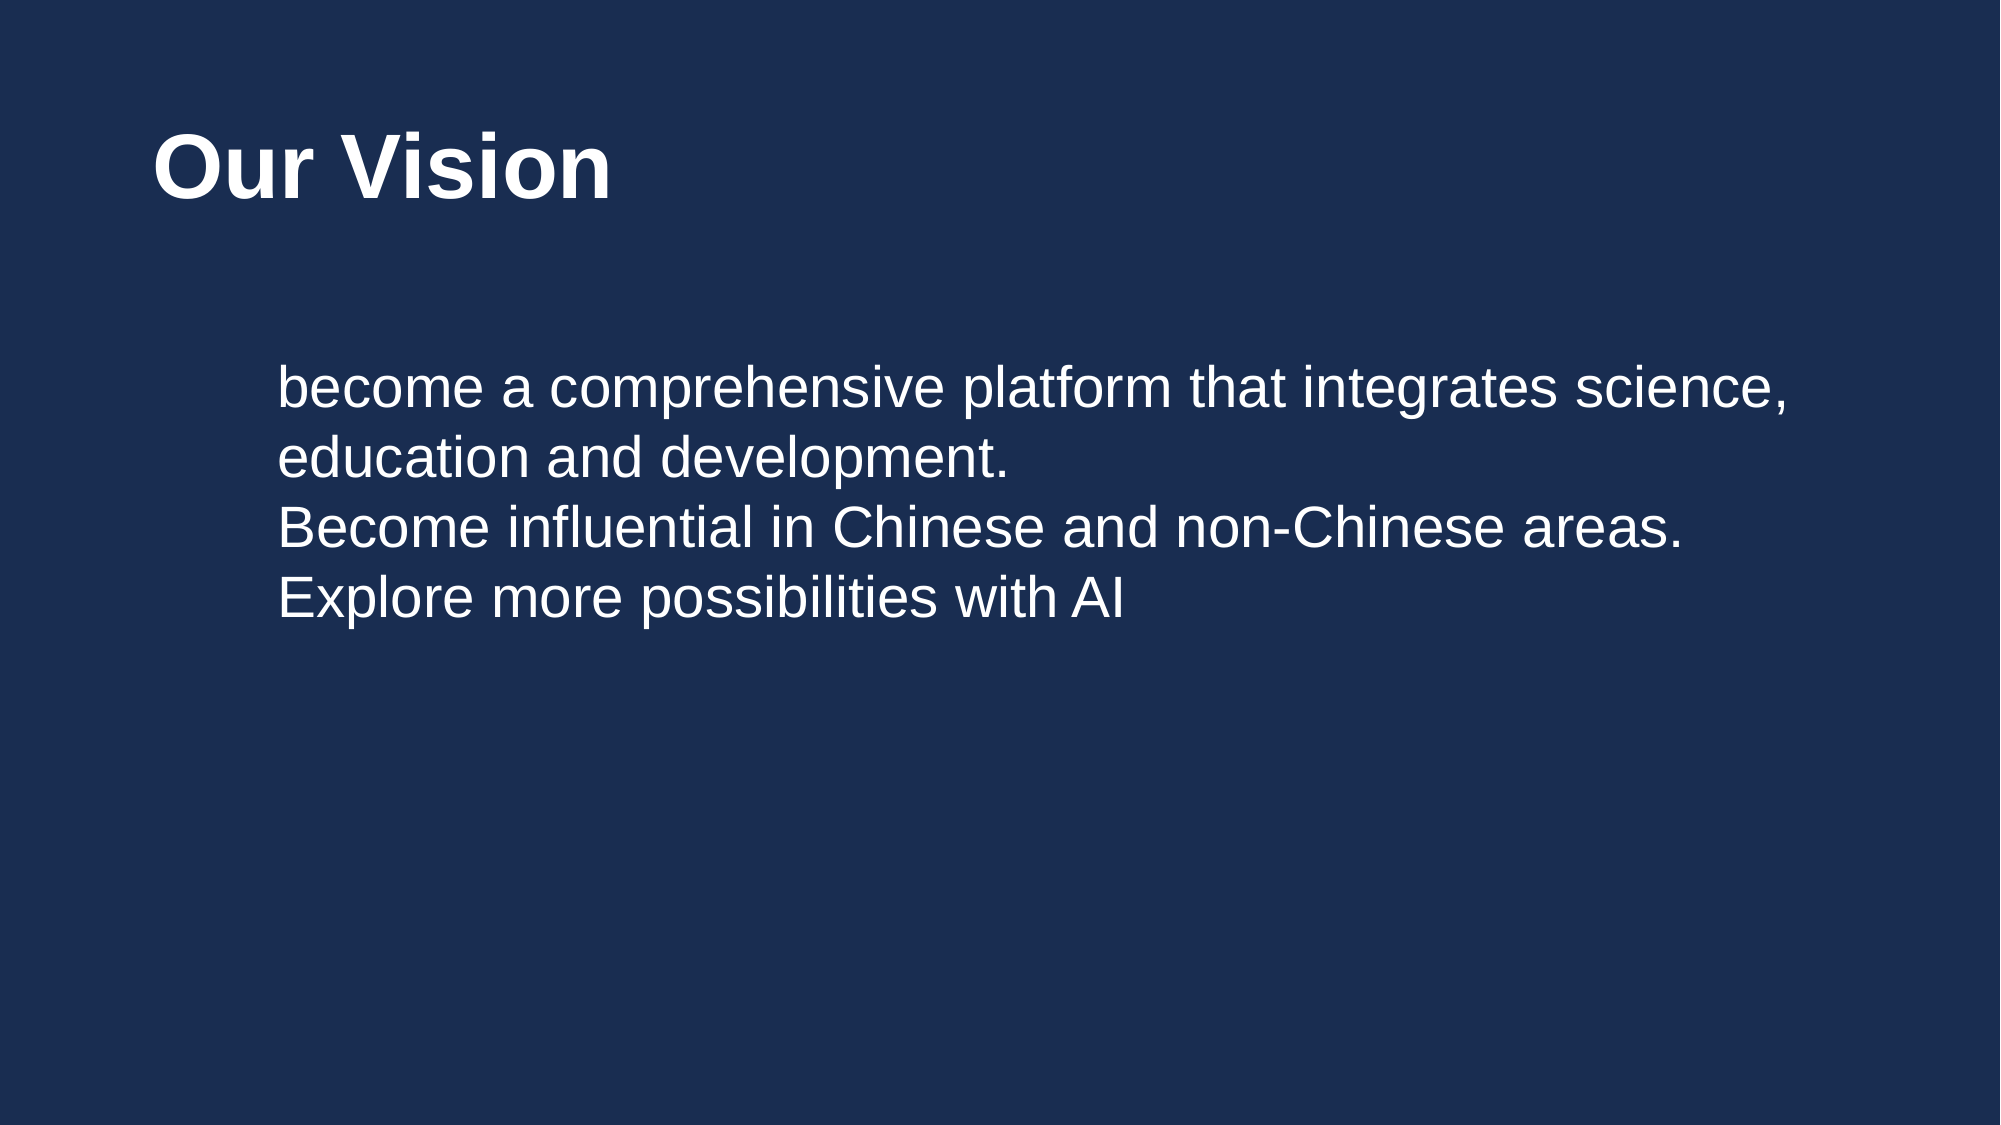

# Our Vision
become a comprehensive platform that integrates science, education and development.
Become influential in Chinese and non-Chinese areas. Explore more possibilities with AI